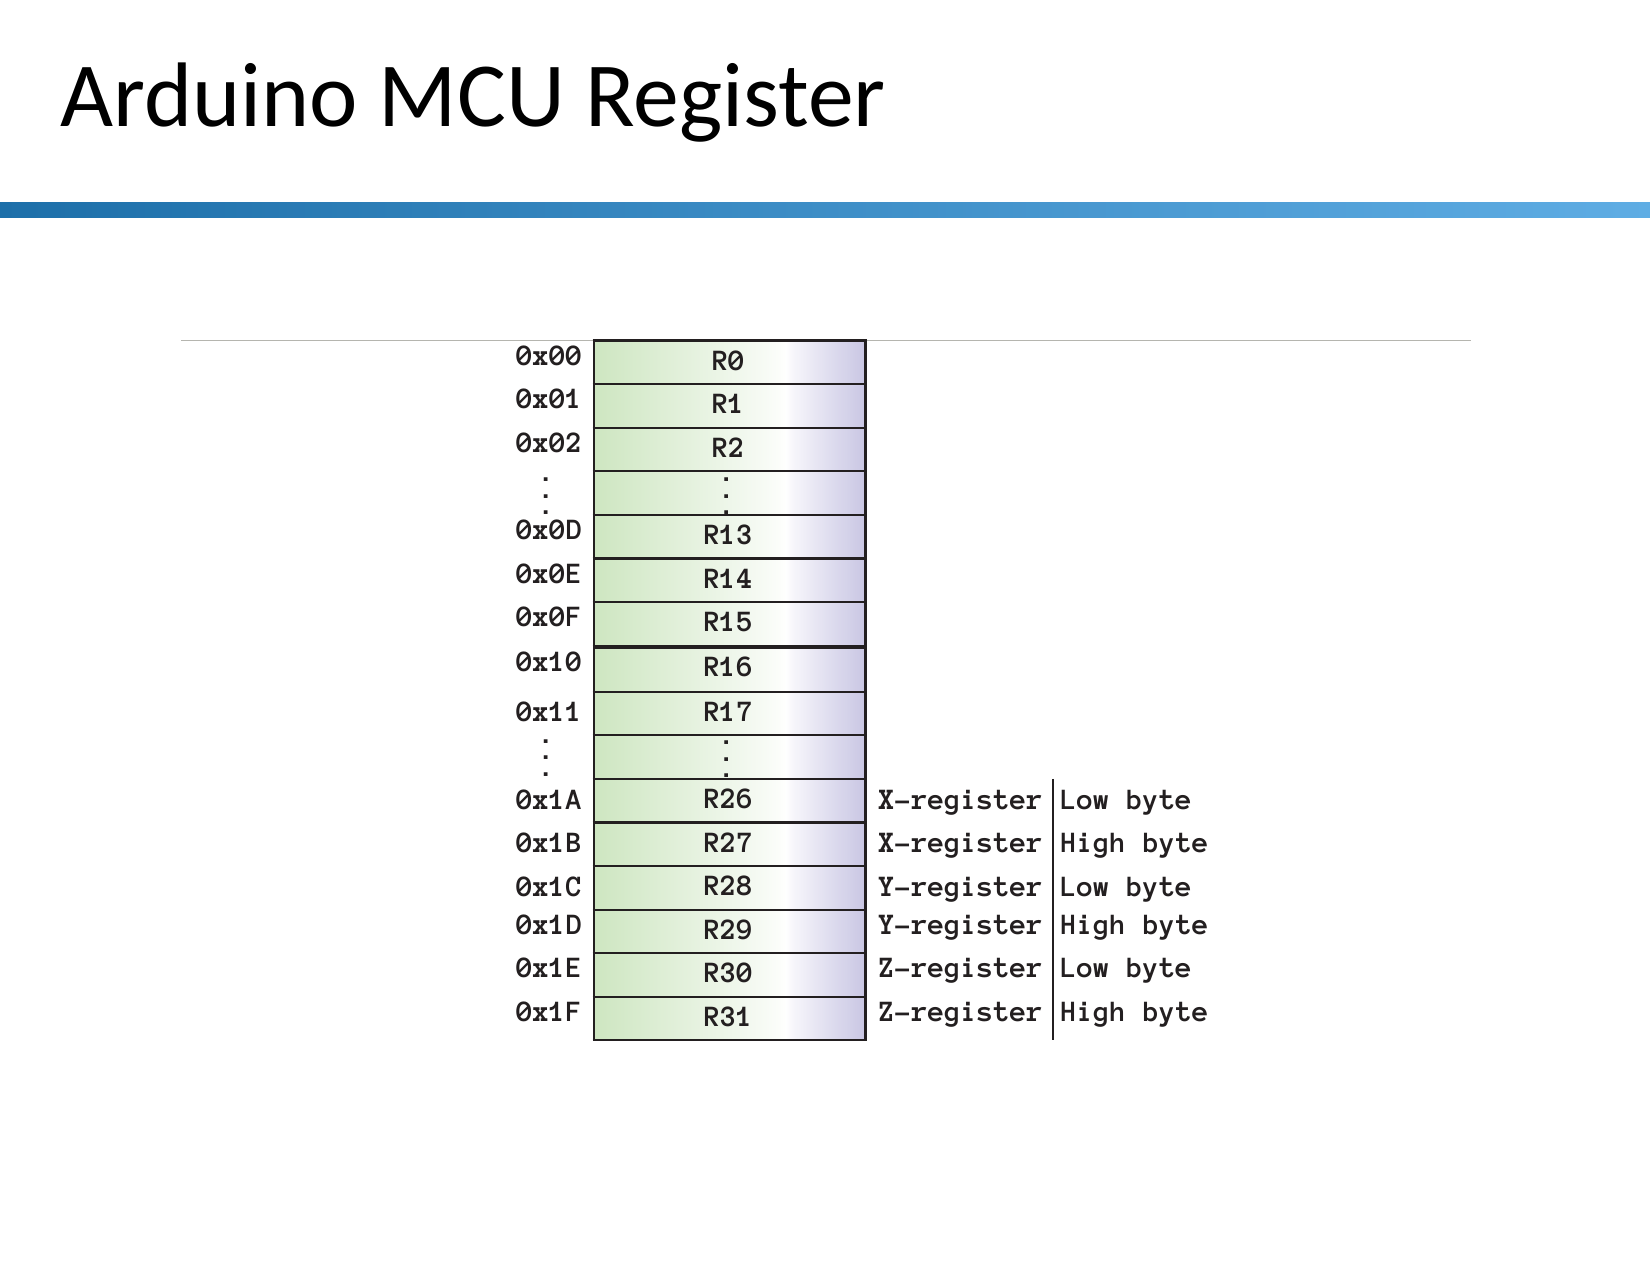

# Arduino MCU Register

| 0x00 | R0 |  |  |
| --- | --- | --- | --- |
| 0x01 | R1 |  |  |
| 0x02 | R2 |  |  |
|  |  |  |  |
| 0x0D | R13 |  |  |
| 0x0E | R14 |  |  |
| 0x0F | R15 |  |  |
| 0x10 | R16 |  |  |
| 0x11 | R17 |  |  |
|  |  |  |  |
| 0x1A | R26 | X-register | Low byte |
| 0x1B | R27 | X-register | High byte |
| 0x1C | R28 | Y-register | Low byte |
| 0x1D | R29 | Y-register | High byte |
| 0x1E | R30 | Z-register | Low byte |
| 0x1F | R31 | Z-register | High byte |

...
...

...
...